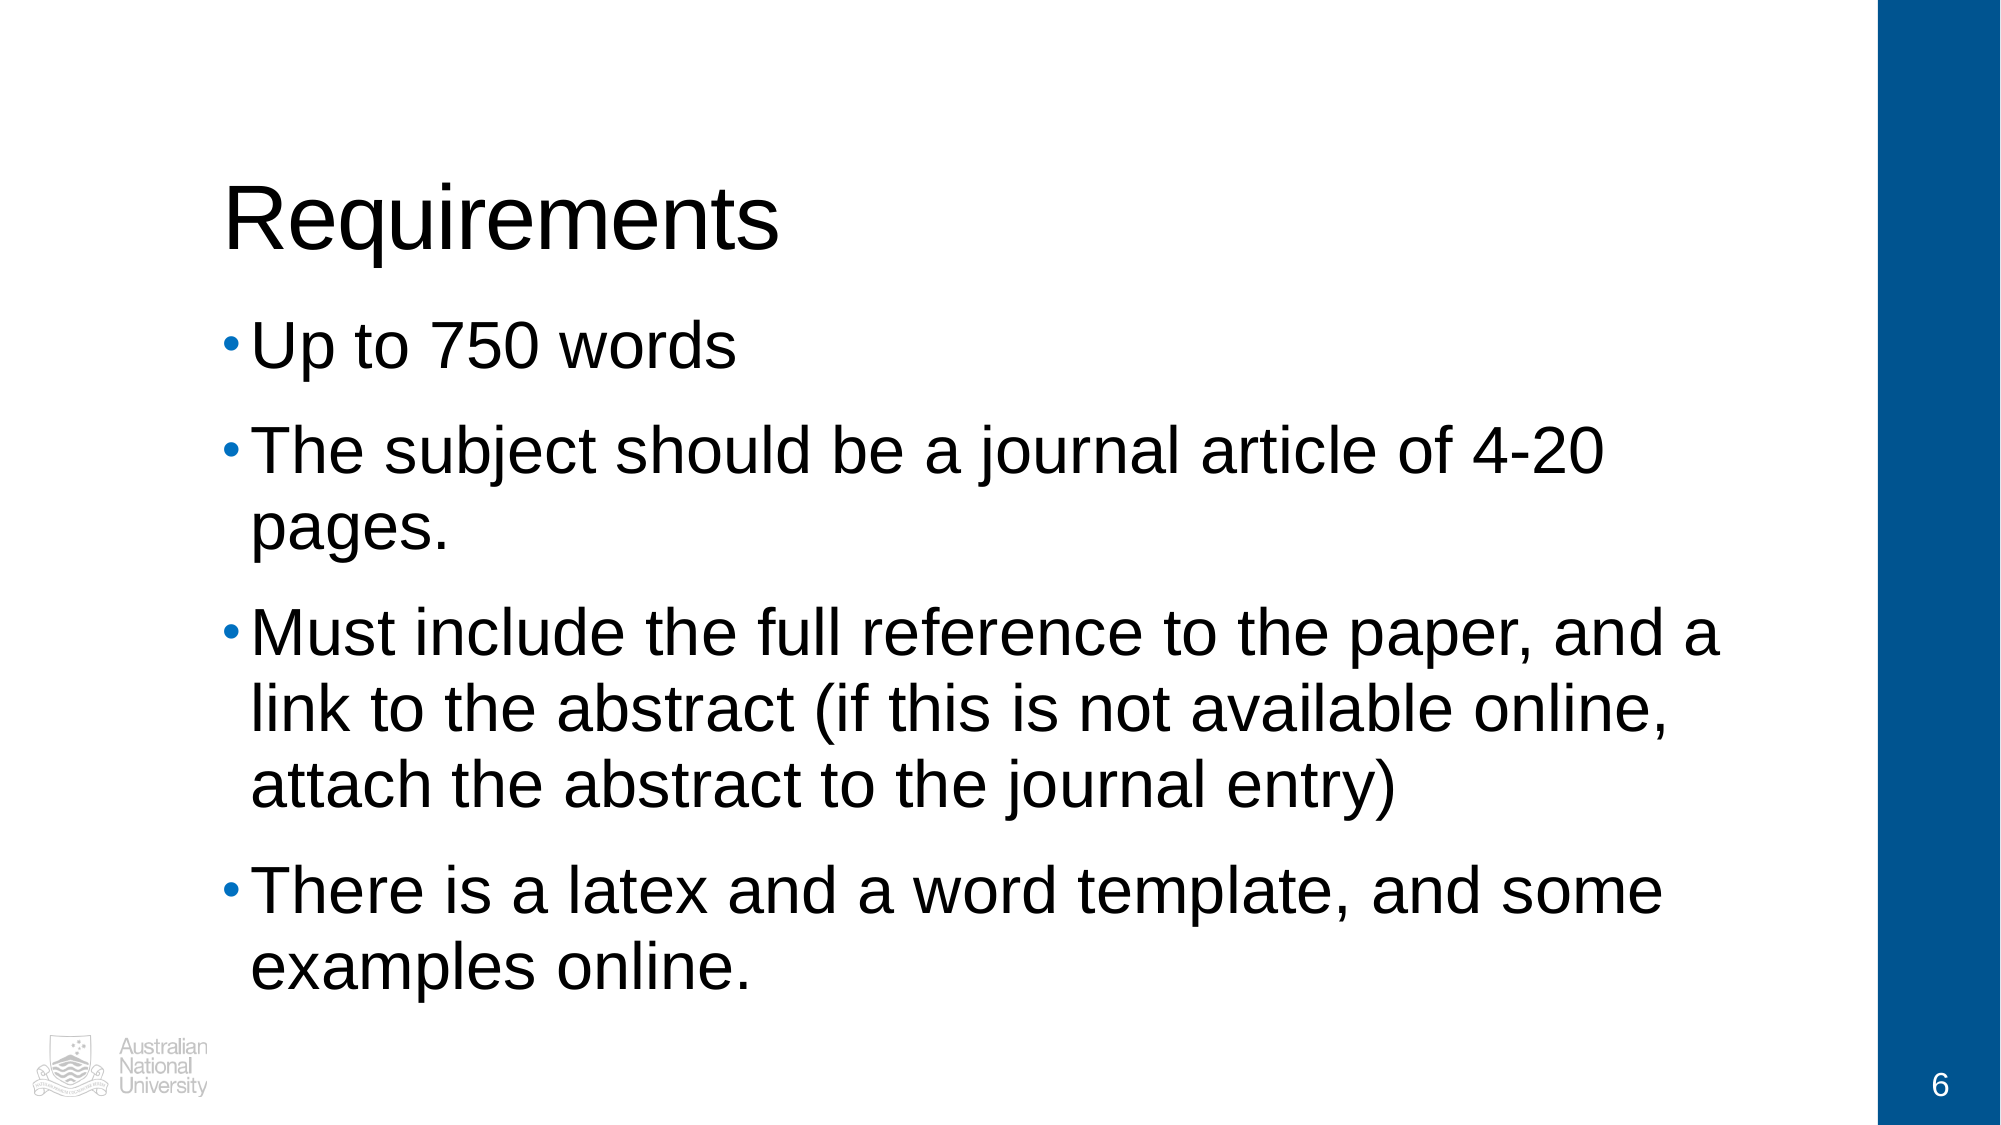

# Requirements
Up to 750 words
The subject should be a journal article of 4-20 pages.
Must include the full reference to the paper, and a link to the abstract (if this is not available online, attach the abstract to the journal entry)
There is a latex and a word template, and some examples online.

6